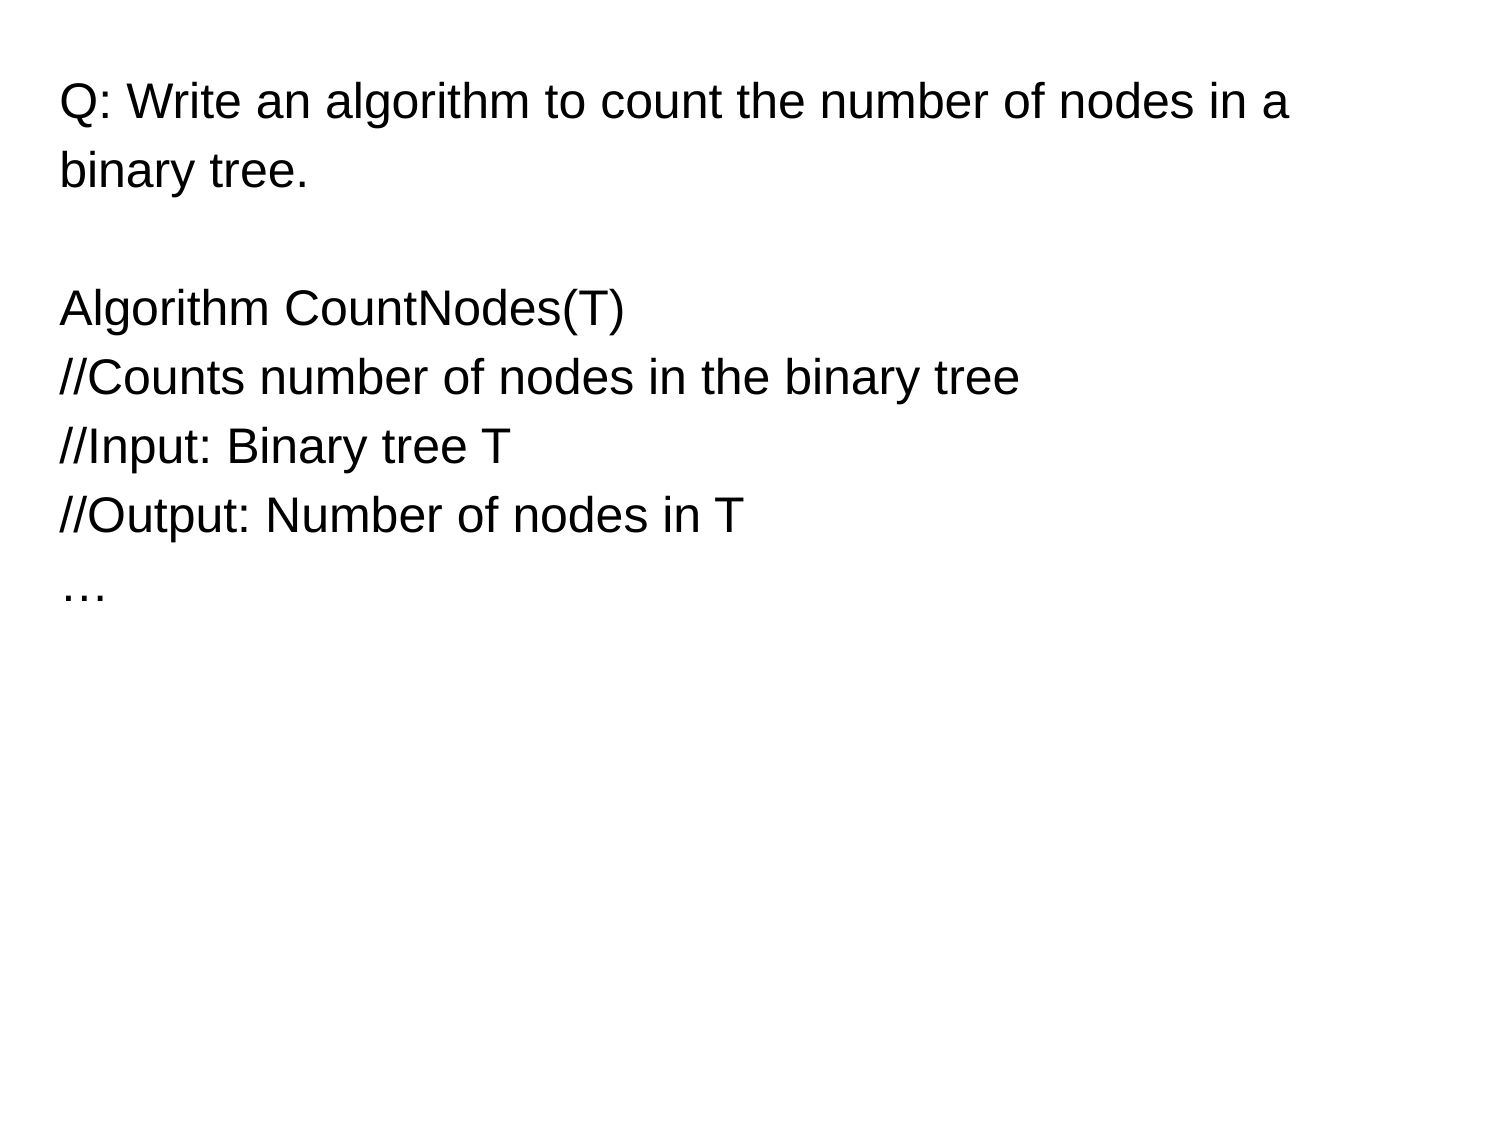

Q: Write an algorithm to count the number of nodes in a binary tree.

Algorithm CountNodes(T)
//Counts number of nodes in the binary tree
//Input: Binary tree T
//Output: Number of nodes in T
…